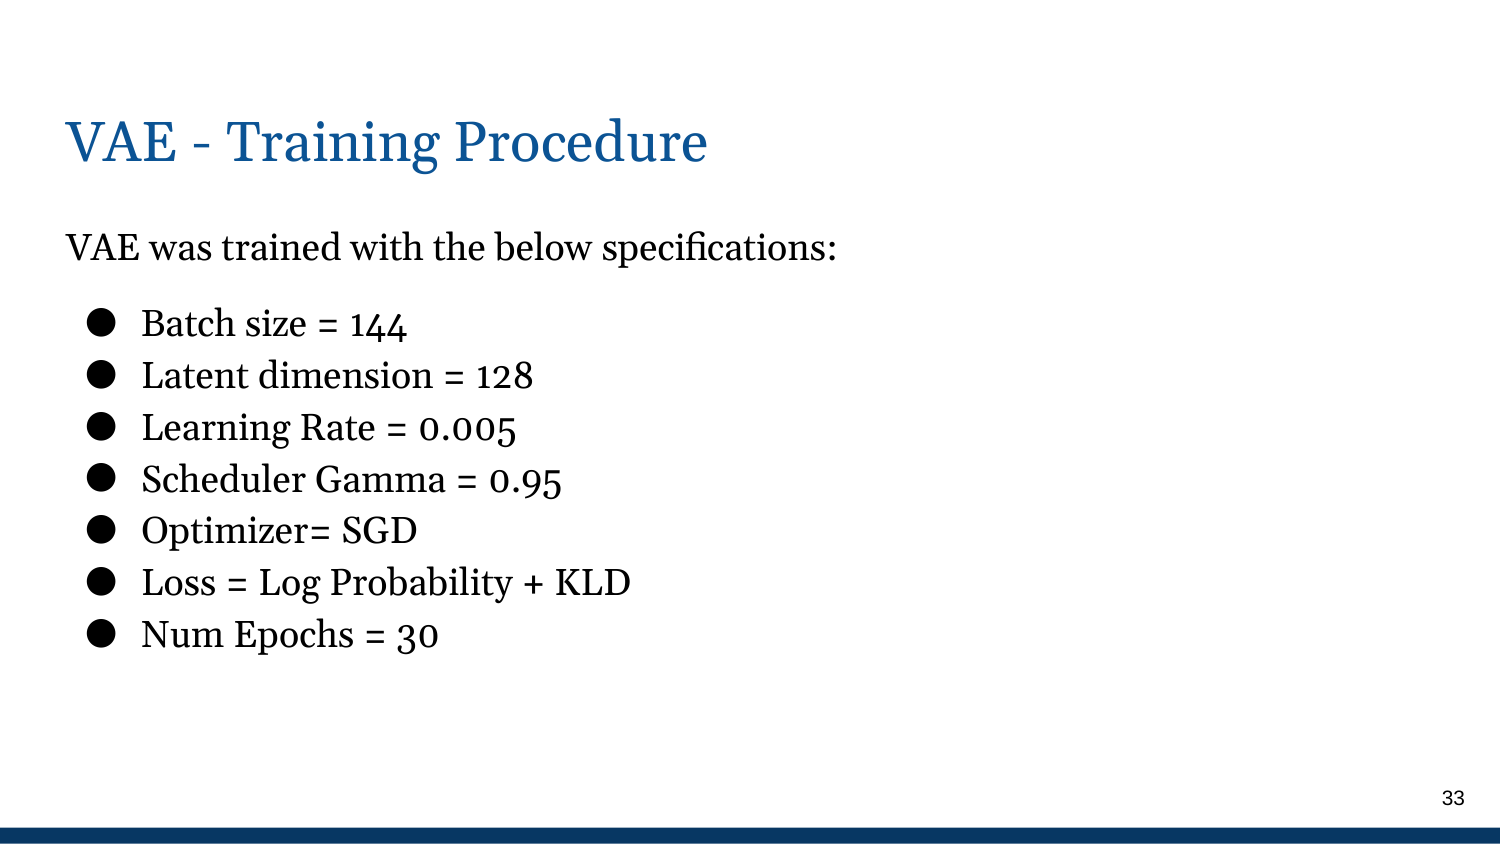

# VAE - Training Procedure
VAE was trained with the below specifications:
Batch size = 144
Latent dimension = 128
Learning Rate = 0.005
Scheduler Gamma = 0.95
Optimizer= SGD
Loss = Log Probability + KLD
Num Epochs = 30
33